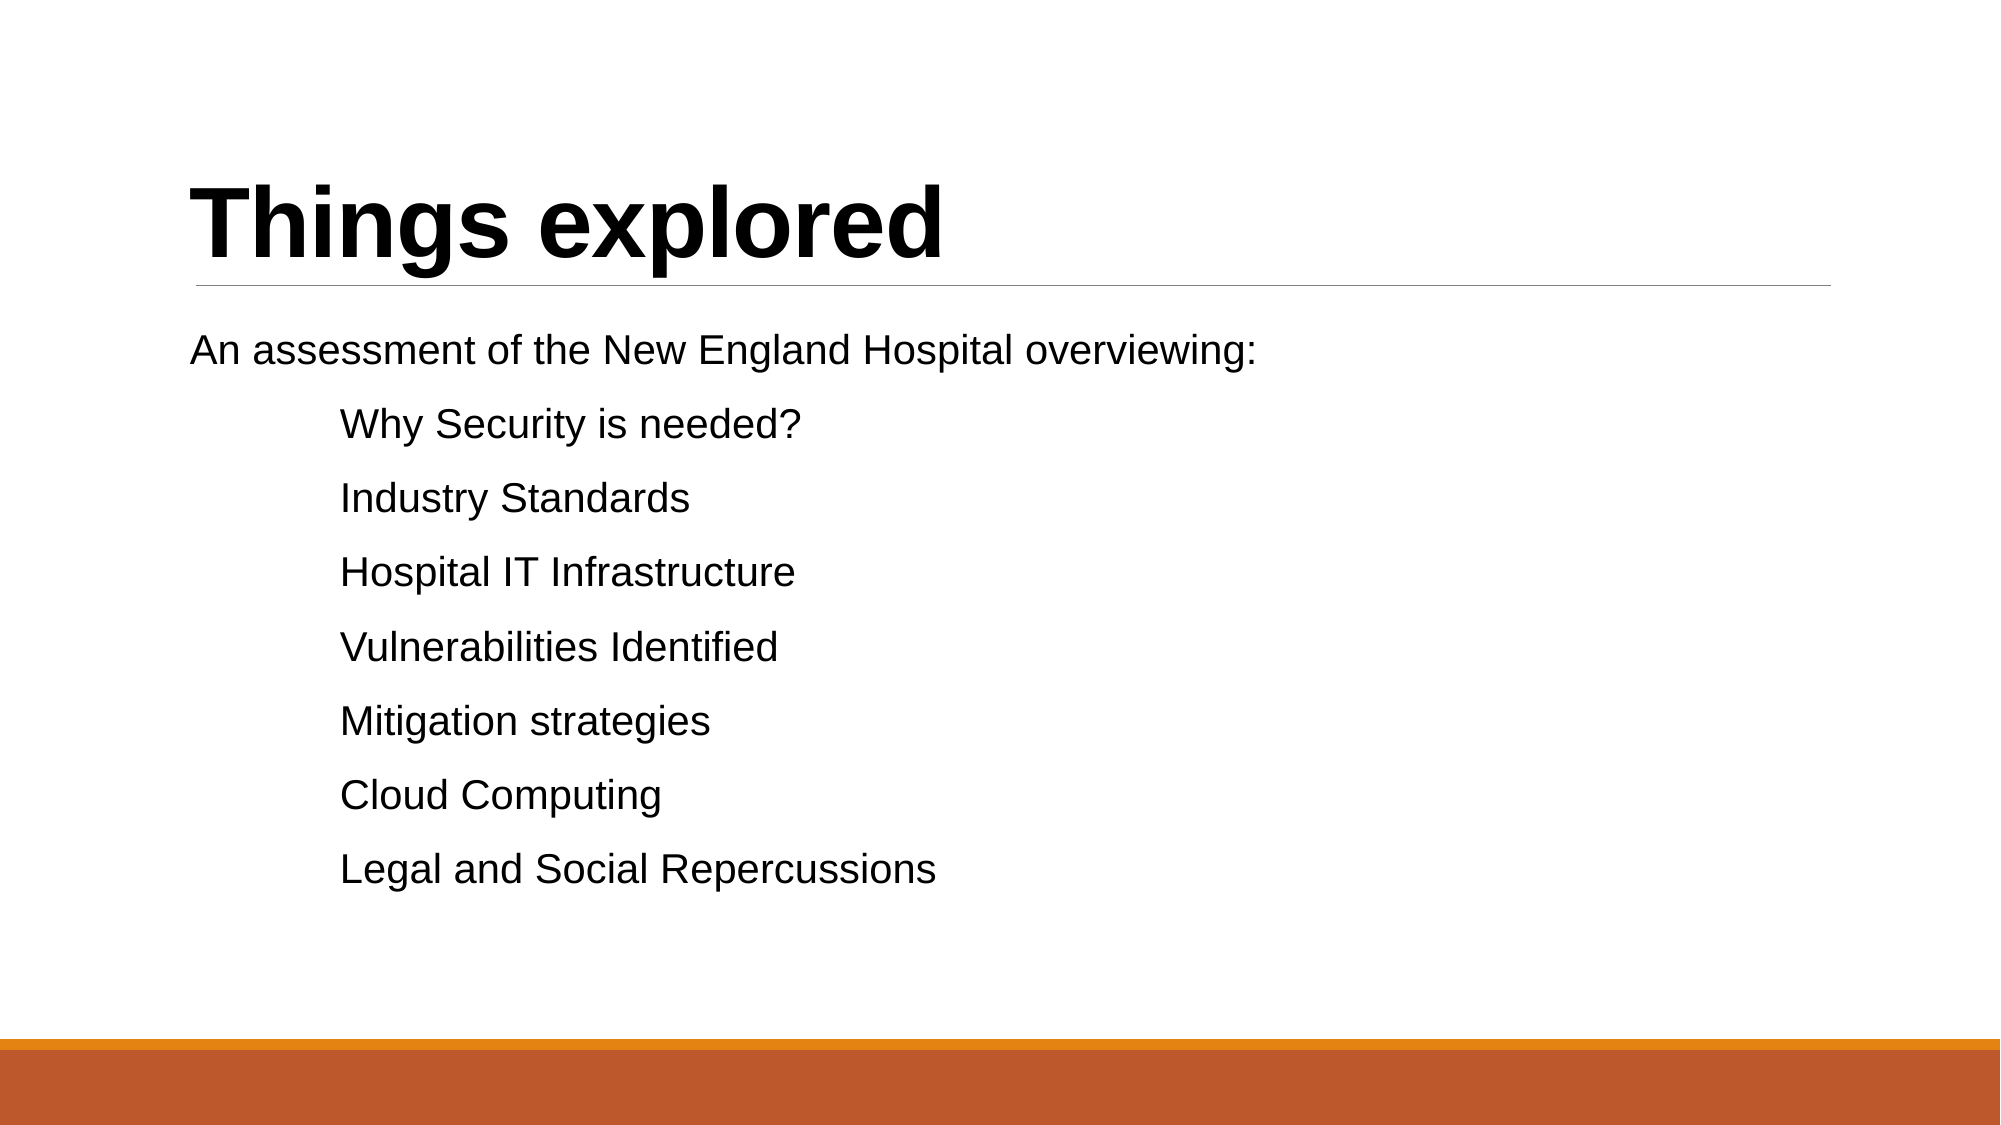

# Things explored
An assessment of the New England Hospital overviewing:
	Why Security is needed?
	Industry Standards
	Hospital IT Infrastructure
	Vulnerabilities Identified
	Mitigation strategies
	Cloud Computing
	Legal and Social Repercussions